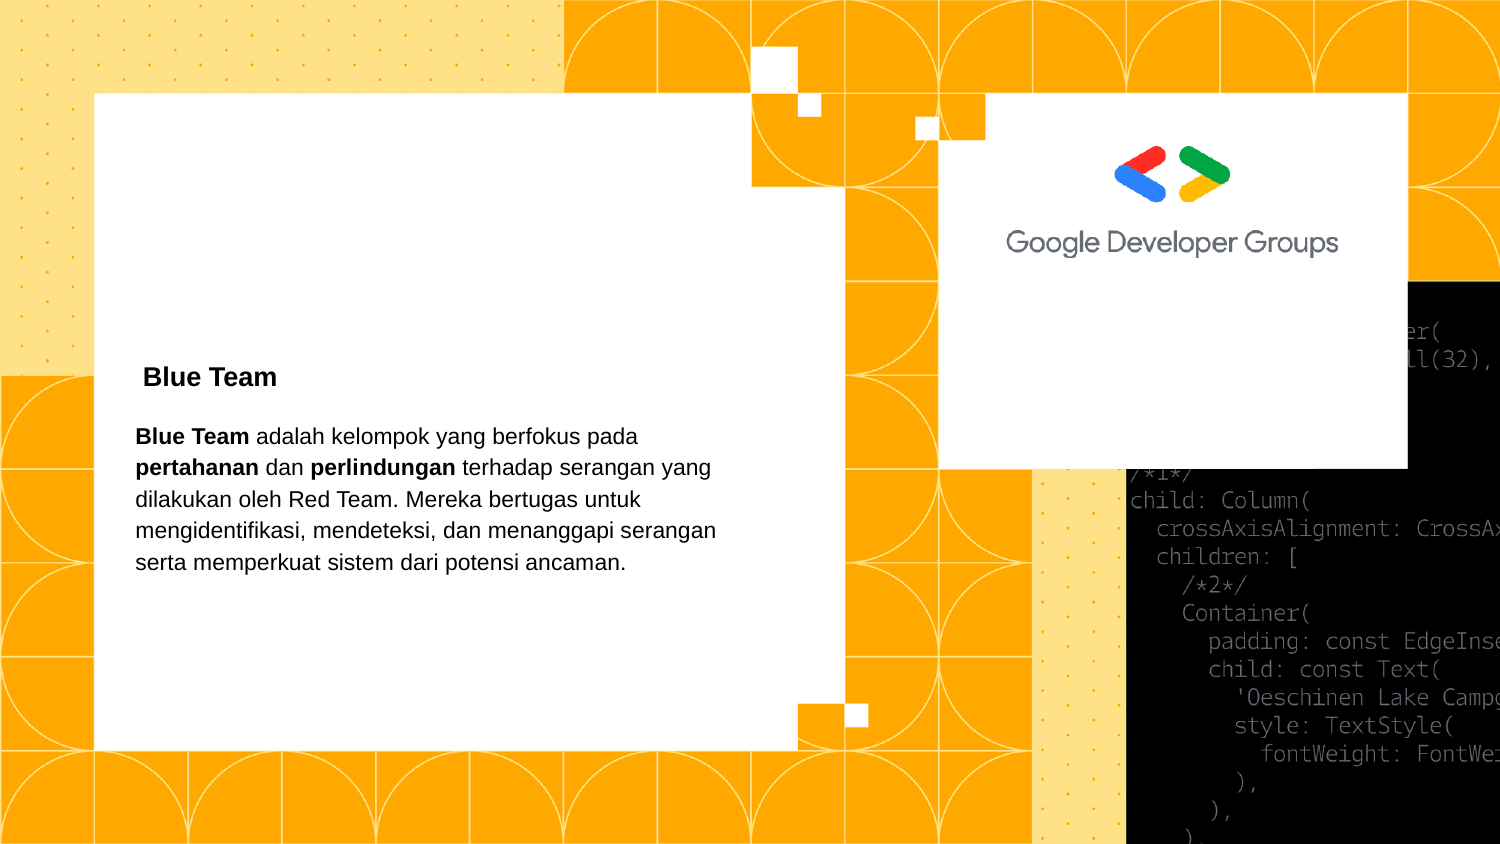

# Blue Team
Blue Team adalah kelompok yang berfokus pada pertahanan dan perlindungan terhadap serangan yang dilakukan oleh Red Team. Mereka bertugas untuk mengidentifikasi, mendeteksi, dan menanggapi serangan serta memperkuat sistem dari potensi ancaman.